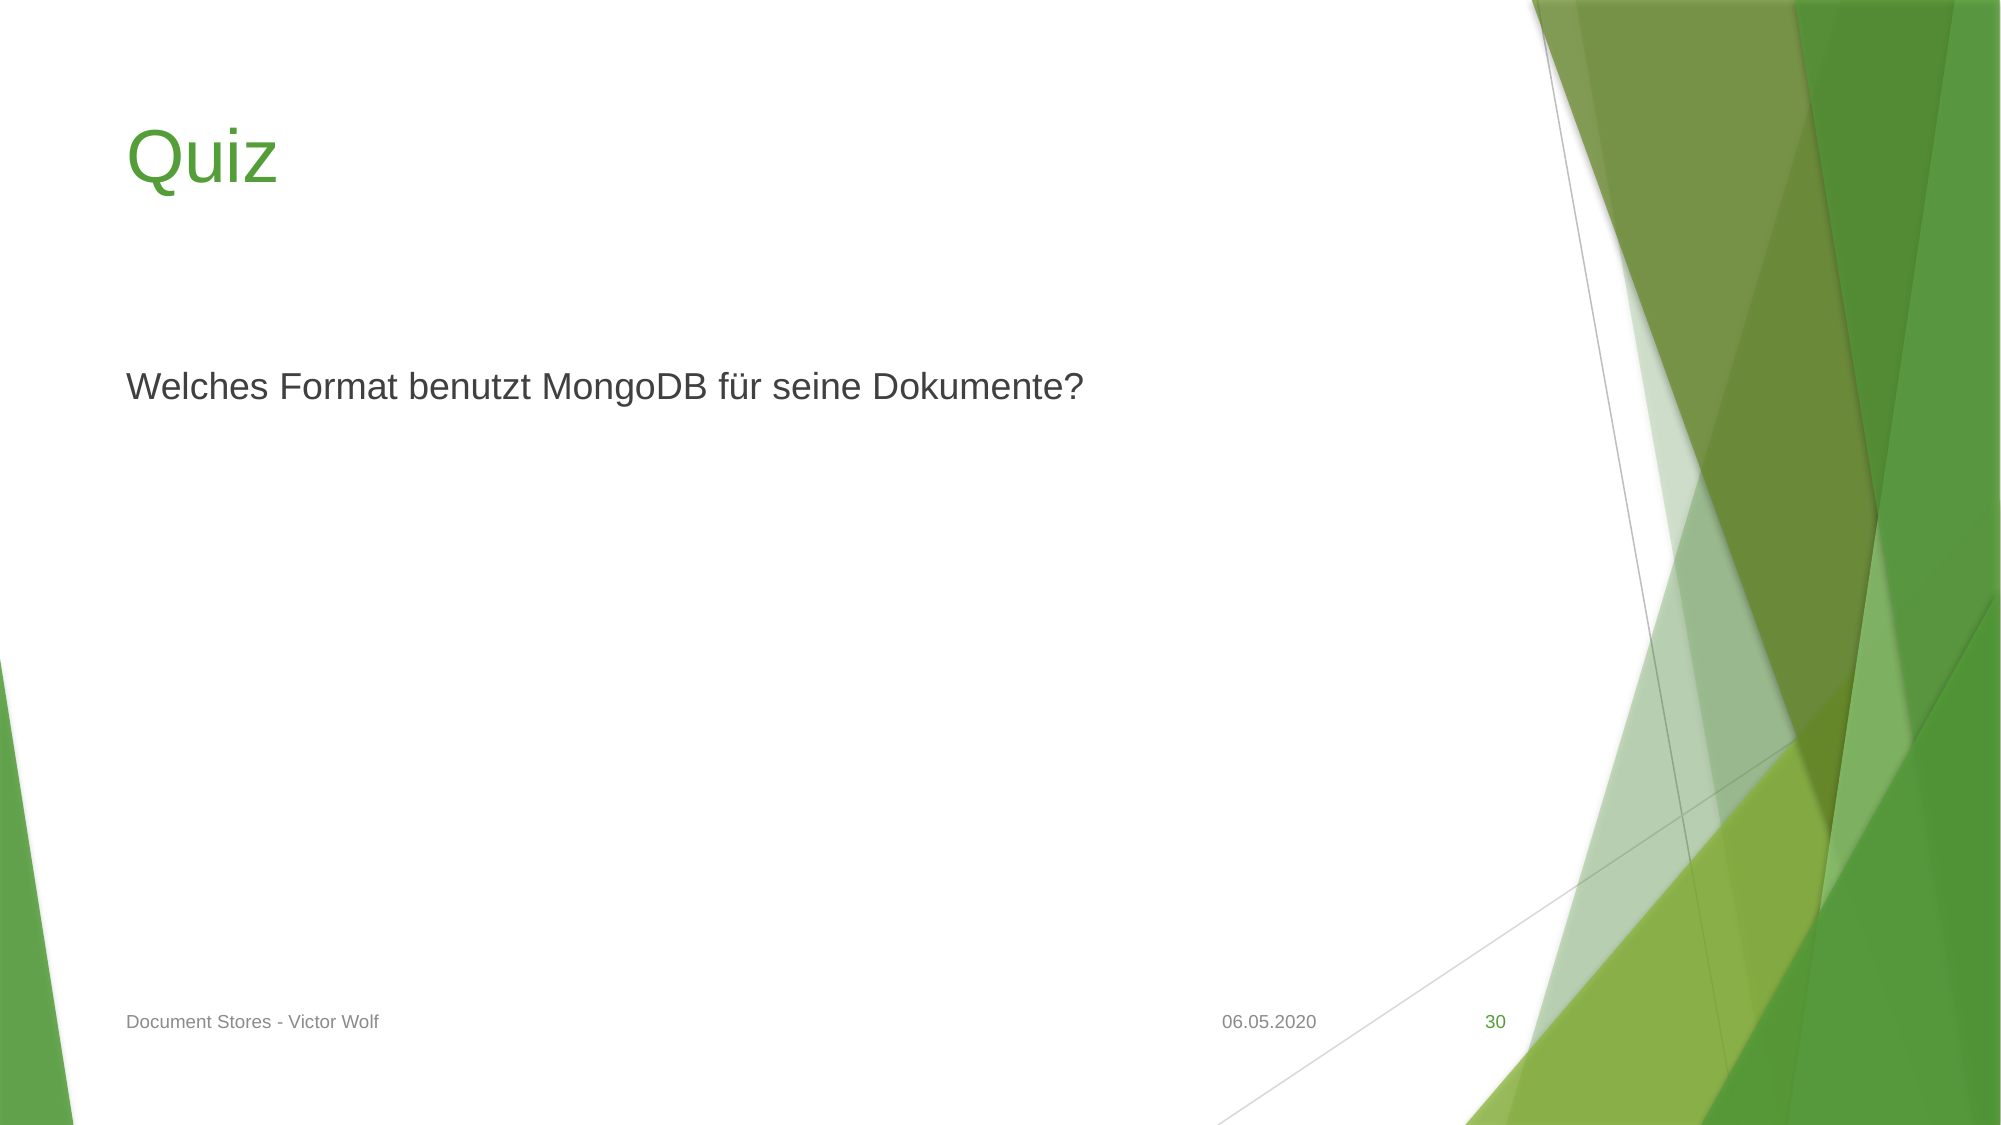

# Quiz
Welches Format benutzt MongoDB für seine Dokumente?

Document Stores - Victor Wolf
06.05.2020
30